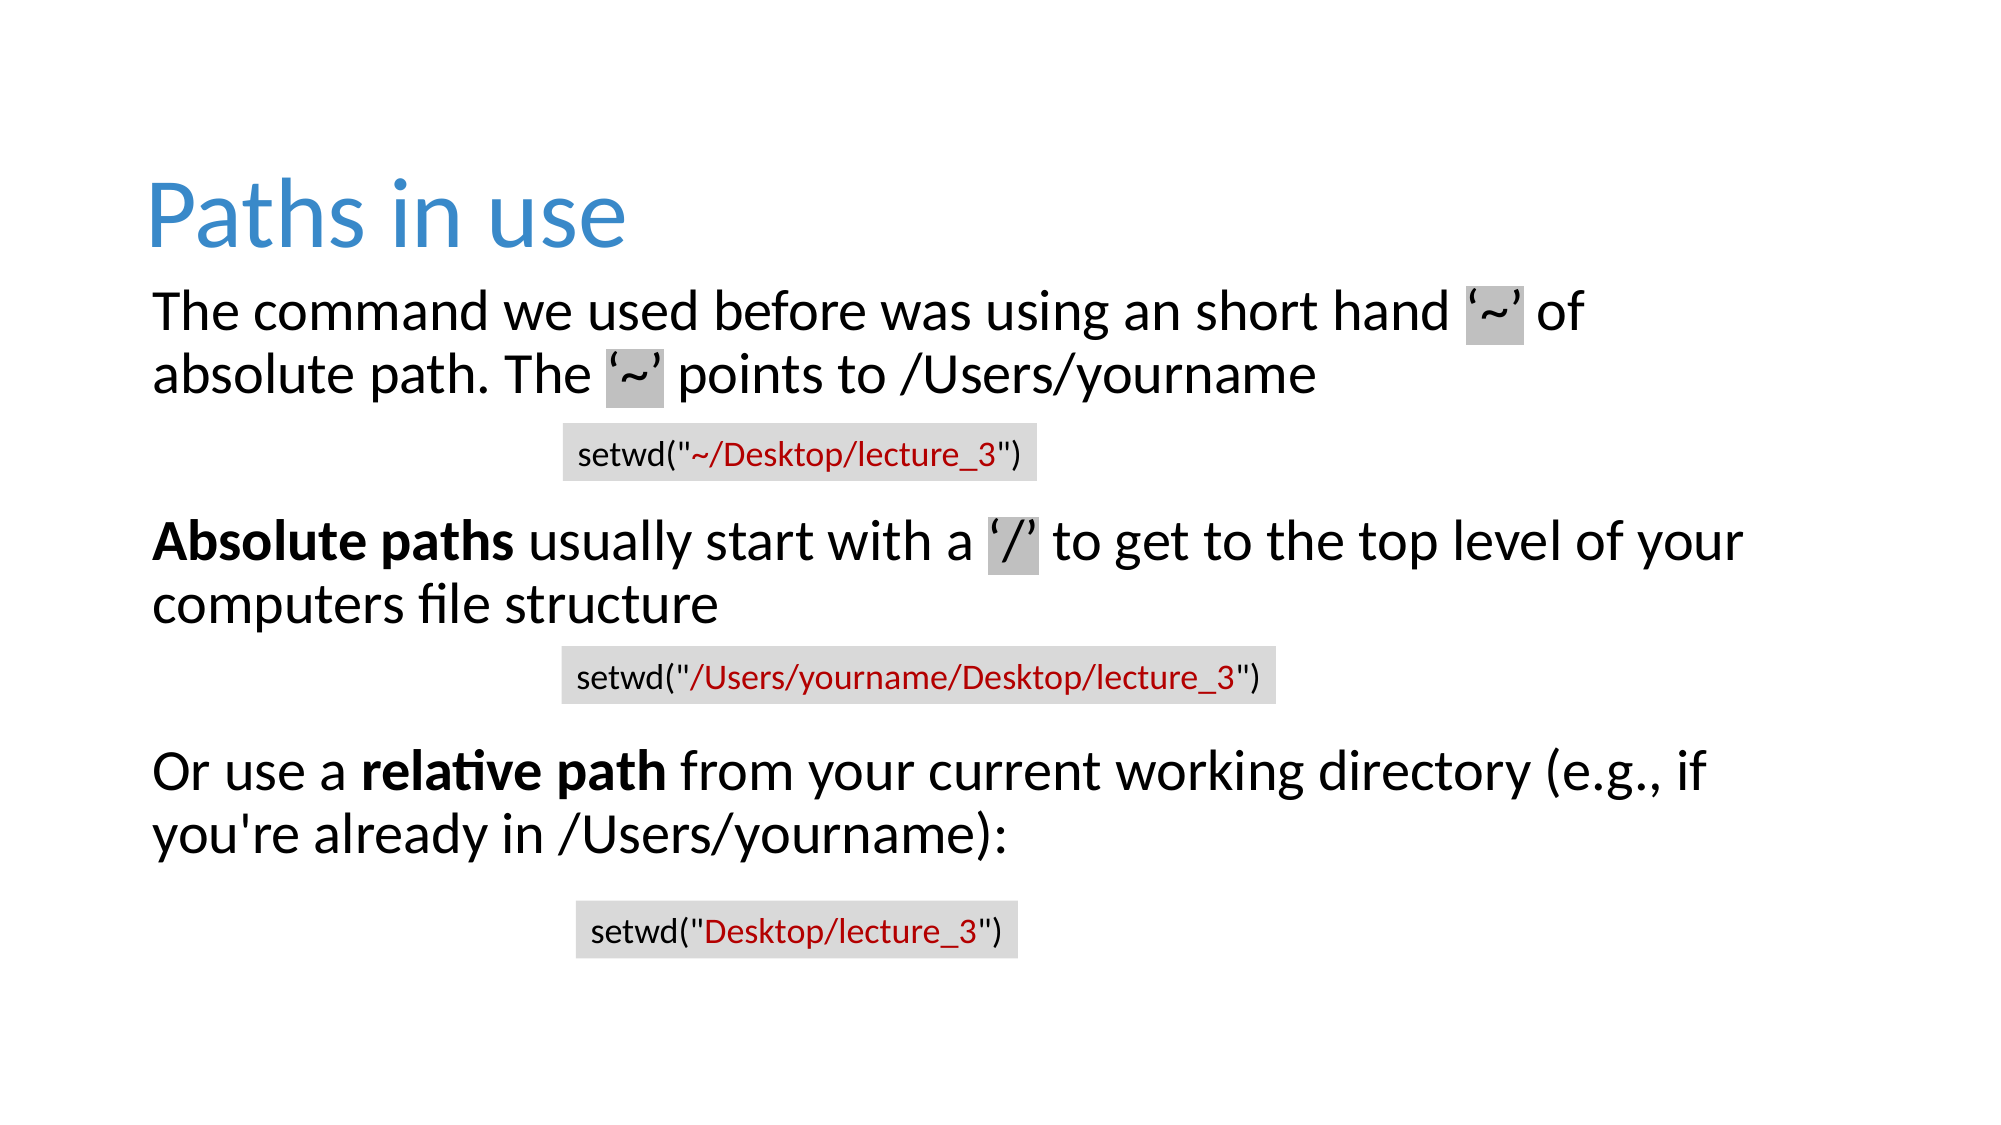

# Paths in use
The command we used before was using an short hand ‘~’ of absolute path. The ‘~’ points to /Users/yourname

Absolute paths usually start with a ‘/’ to get to the top level of your computers file structure

Or use a relative path from your current working directory (e.g., if you're already in /Users/yourname):

setwd("~/Desktop/lecture_3")
setwd("/Users/yourname/Desktop/lecture_3")
setwd("Desktop/lecture_3")